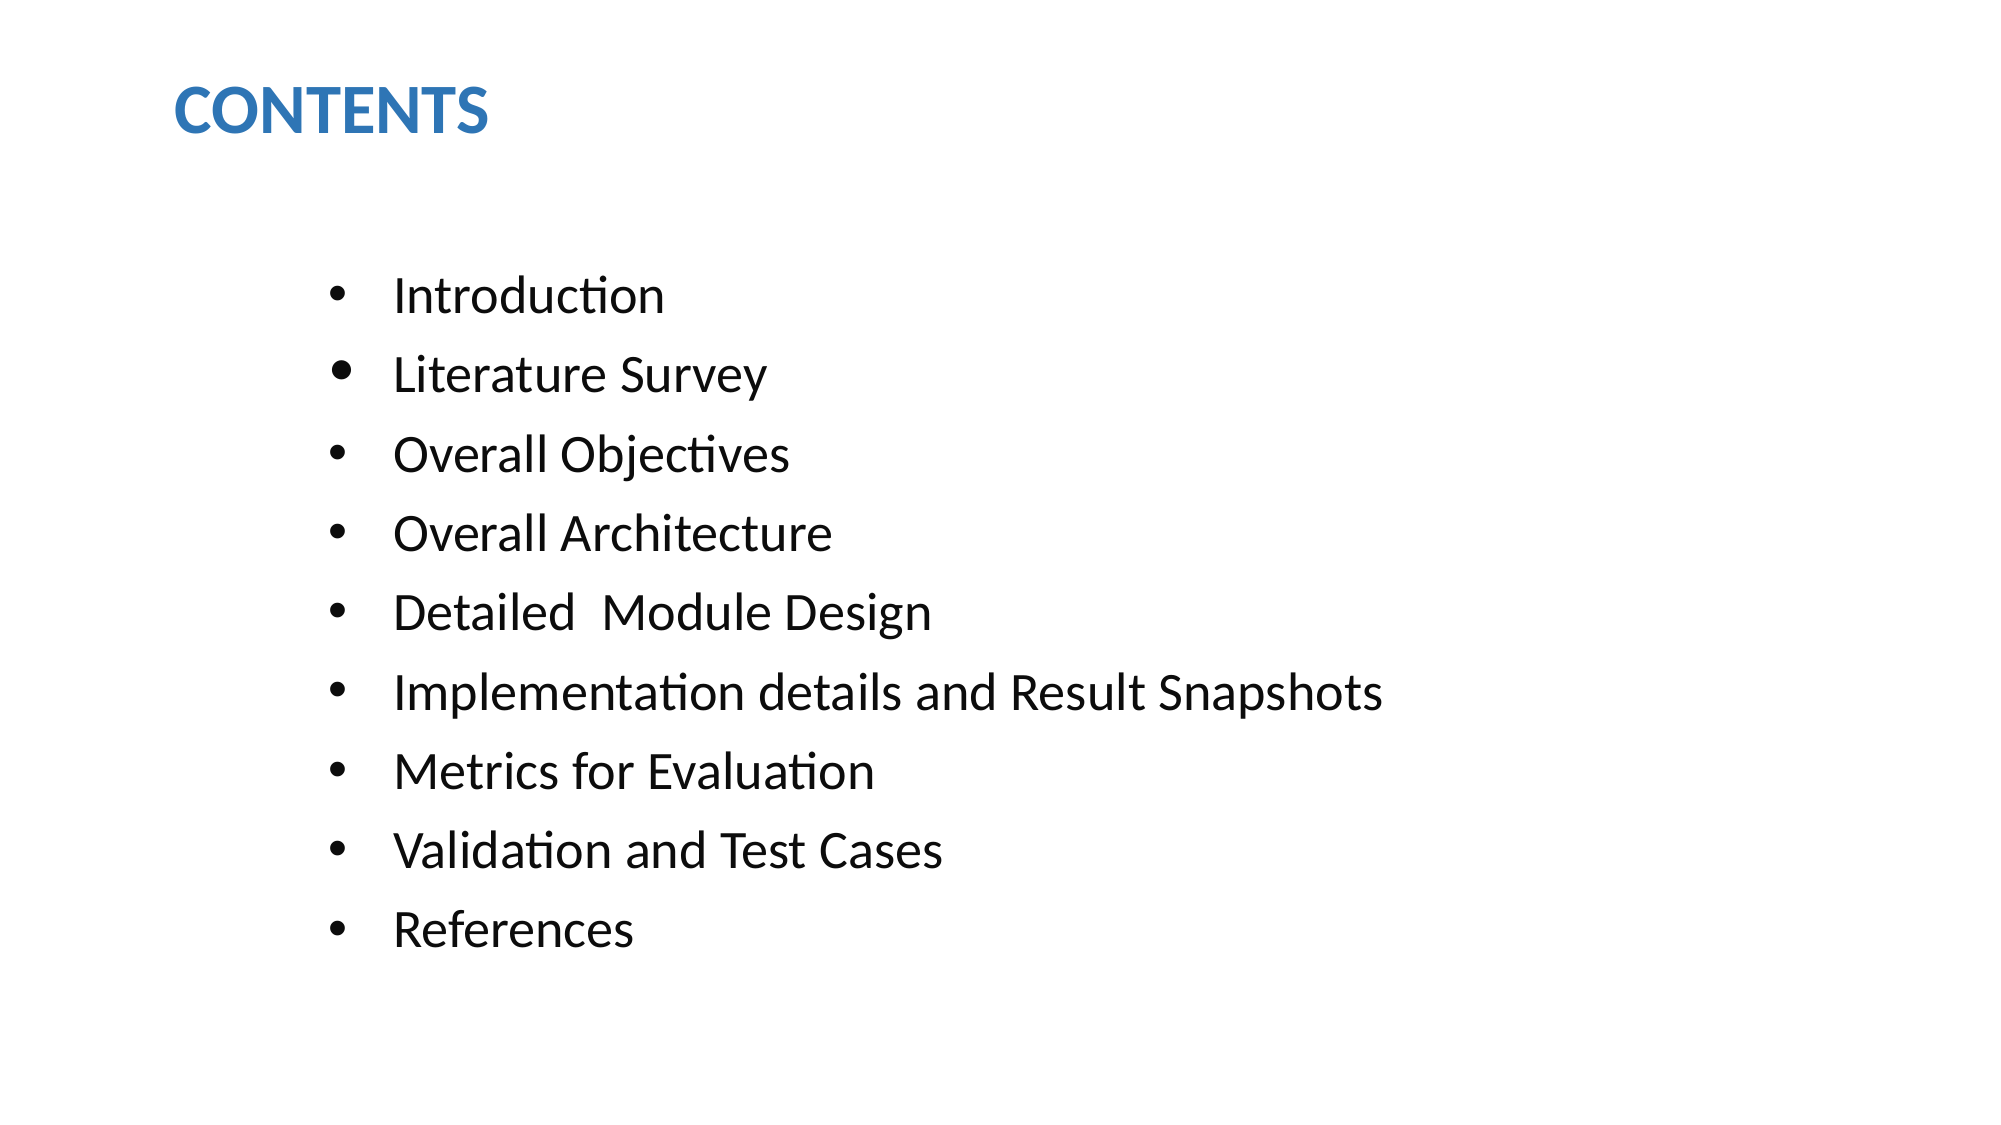

CONTENTS

Introduction
Literature Survey
Overall Objectives
Overall Architecture
Detailed  Module Design
Implementation details and Result Snapshots
Metrics for Evaluation
Validation and Test Cases
References